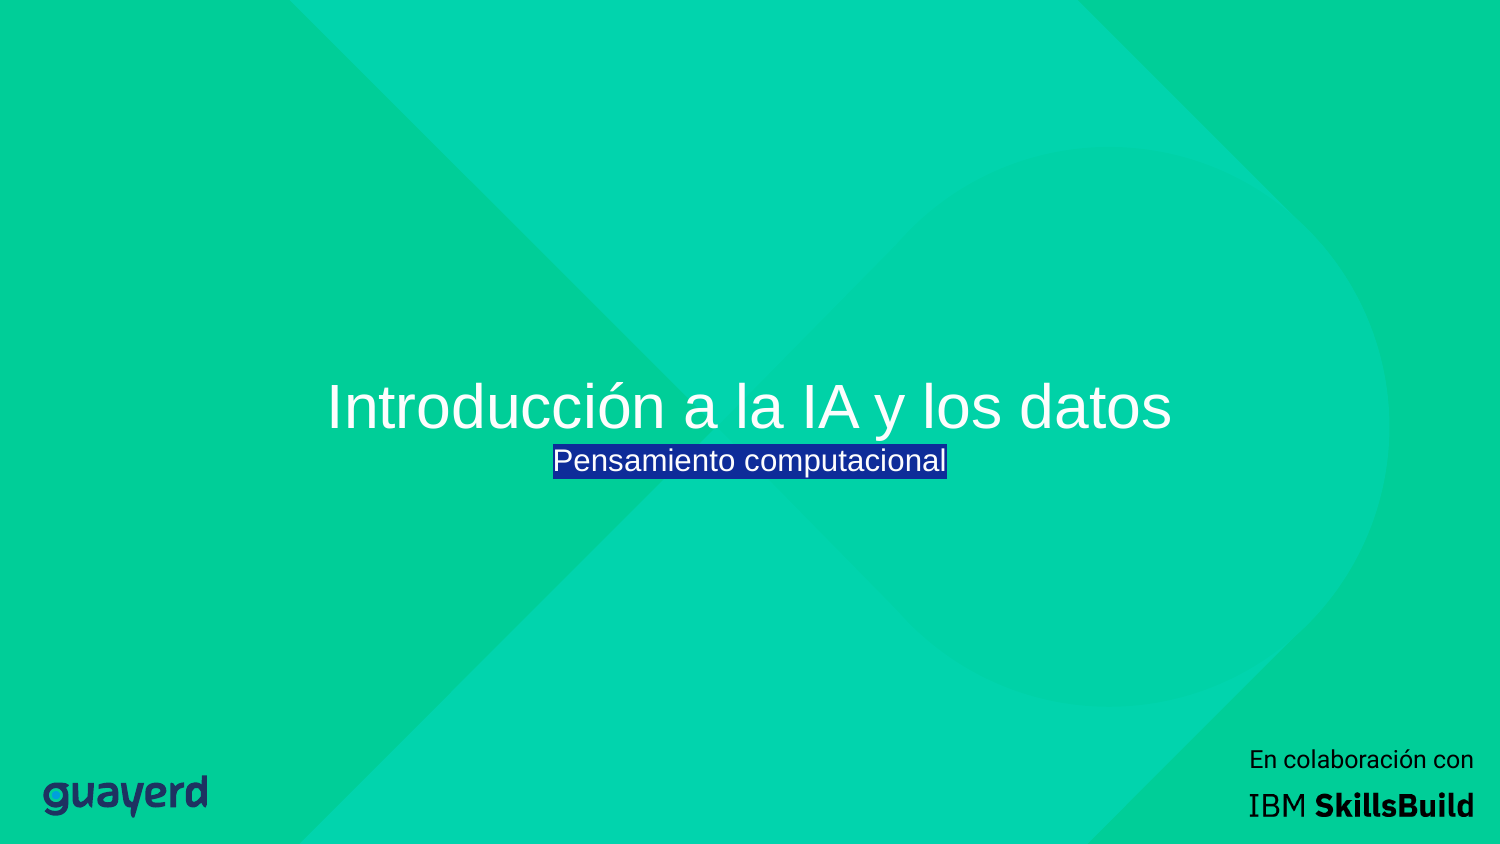

Introducción a la IA y los datos
Pensamiento computacional